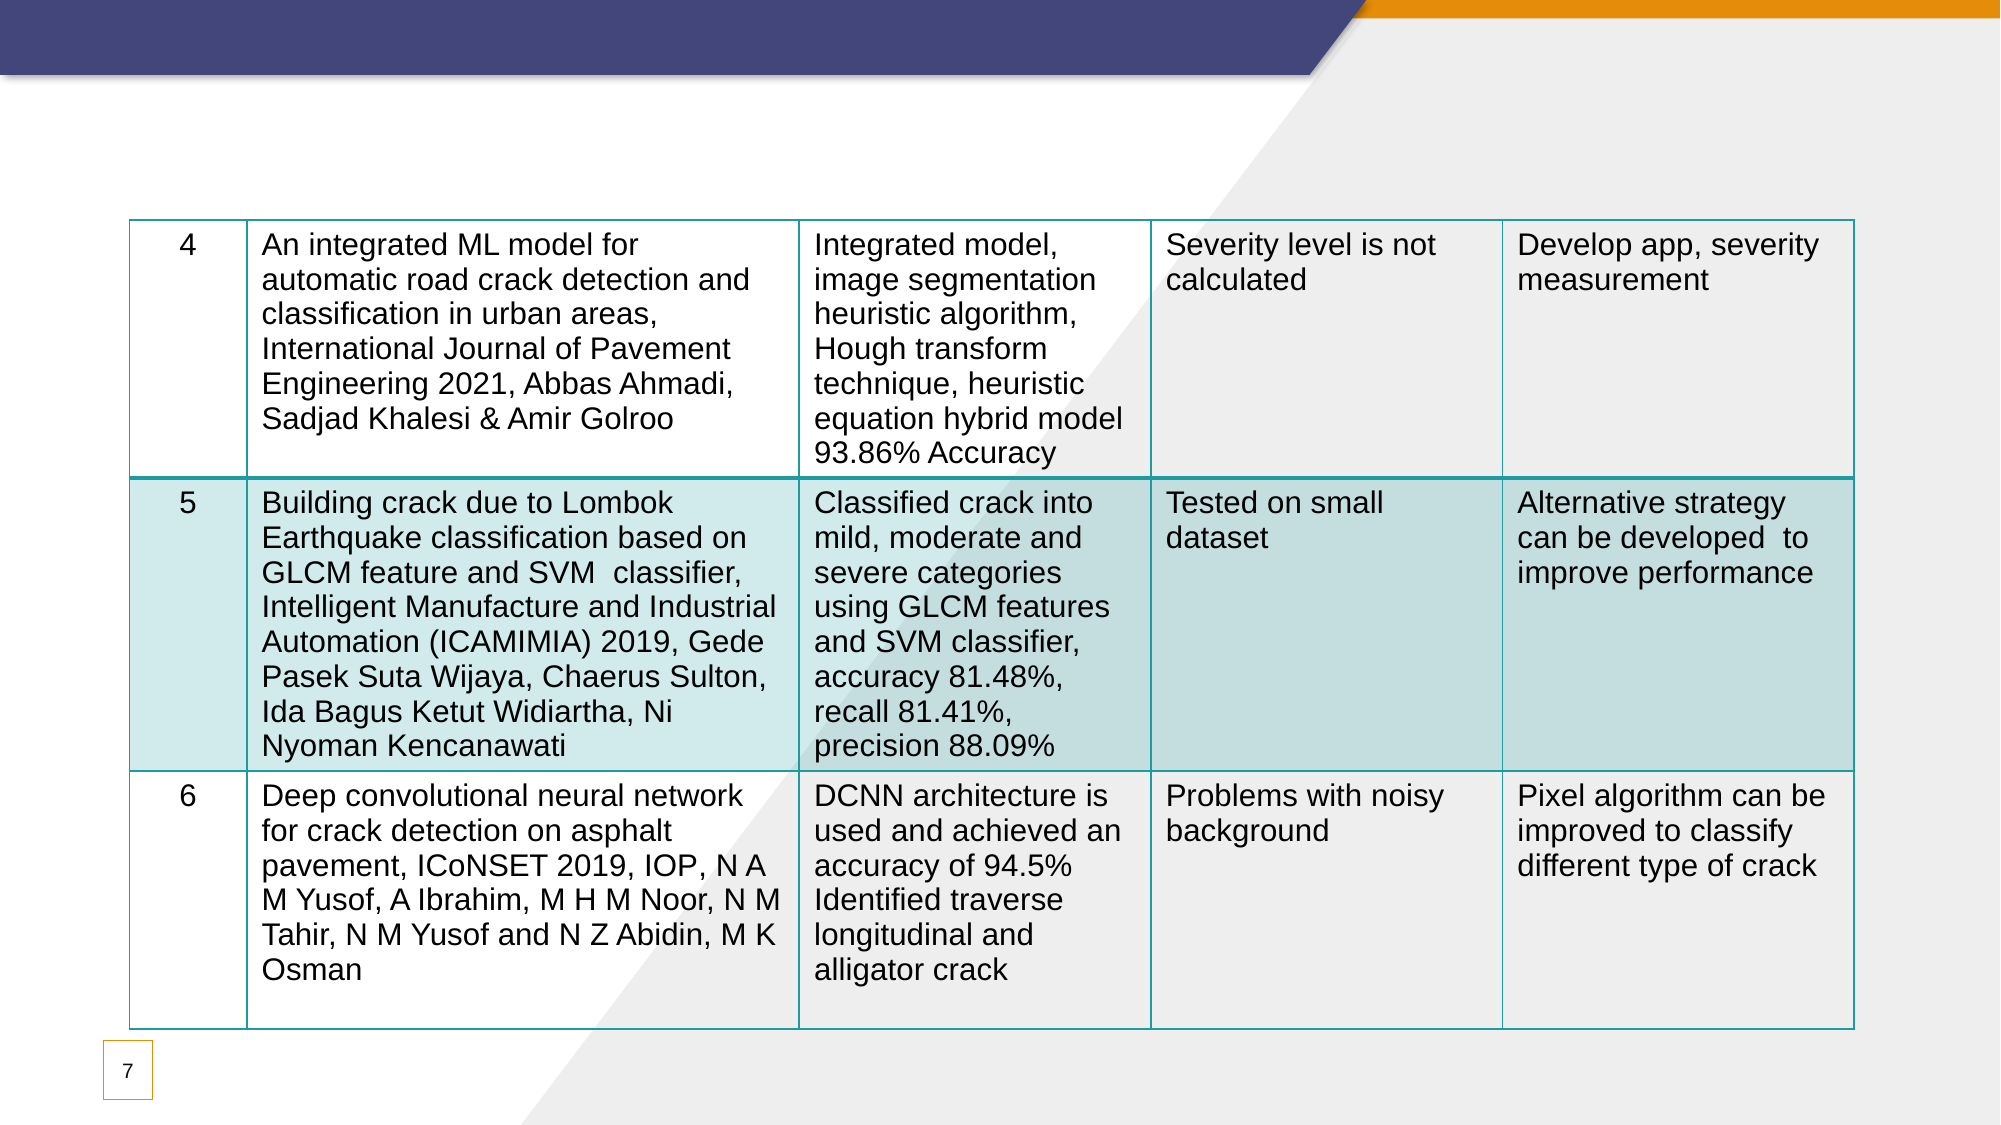

| 4 | An integrated ML model for automatic road crack detection and classification in urban areas, International Journal of Pavement Engineering 2021, Abbas Ahmadi, Sadjad Khalesi & Amir Golroo | Integrated model, image segmentation heuristic algorithm, Hough transform technique, heuristic equation hybrid model 93.86% Accuracy | Severity level is not calculated | Develop app, severity measurement |
| --- | --- | --- | --- | --- |
| 5 | Building crack due to Lombok Earthquake classification based on GLCM feature and SVM classifier, Intelligent Manufacture and Industrial Automation (ICAMIMIA) 2019, Gede Pasek Suta Wijaya, Chaerus Sulton, Ida Bagus Ketut Widiartha, Ni Nyoman Kencanawati | Classified crack into mild, moderate and severe categories using GLCM features and SVM classifier, accuracy 81.48%, recall 81.41%, precision 88.09% | Tested on small dataset | Alternative strategy can be developed to improve performance |
| 6 | Deep convolutional neural network for crack detection on asphalt pavement, ICoNSET 2019, IOP, N A M Yusof, A Ibrahim, M H M Noor, N M Tahir, N M Yusof and N Z Abidin, M K Osman | DCNN architecture is used and achieved an accuracy of 94.5% Identified traverse longitudinal and alligator crack | Problems with noisy background | Pixel algorithm can be improved to classify different type of crack |
7